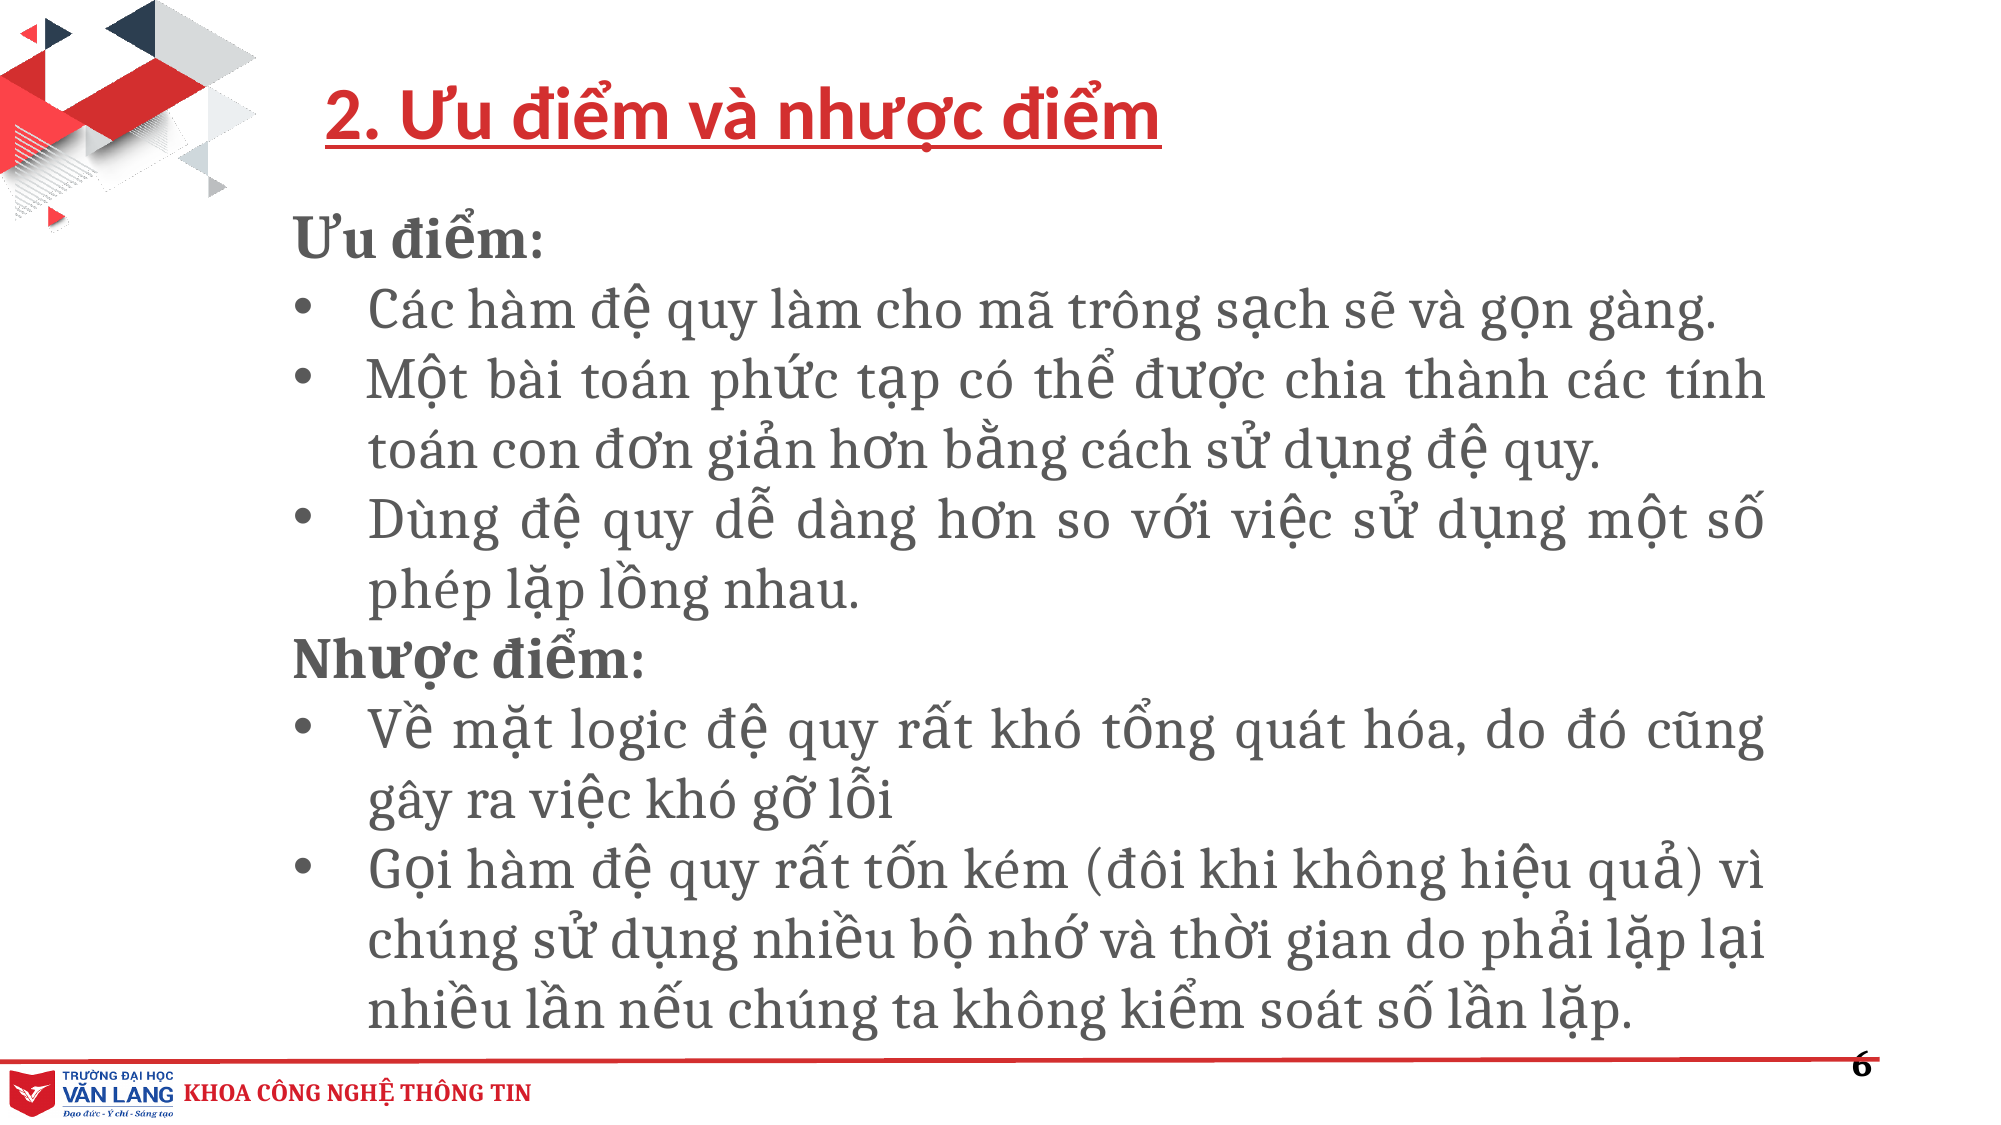

2. Ưu điểm và nhược điểm

Ưu điểm:
Các hàm đệ quy làm cho mã trông sạch sẽ và gọn gàng.
Một bài toán phức tạp có thể được chia thành các tính toán con đơn giản hơn bằng cách sử dụng đệ quy.
Dùng đệ quy dễ dàng hơn so với việc sử dụng một số phép lặp lồng nhau.
Nhược điểm:
Về mặt logic đệ quy rất khó tổng quát hóa, do đó cũng gây ra việc khó gỡ lỗi
Gọi hàm đệ quy rất tốn kém (đôi khi không hiệu quả) vì chúng sử dụng nhiều bộ nhớ và thời gian do phải lặp lại nhiều lần nếu chúng ta không kiểm soát số lần lặp.